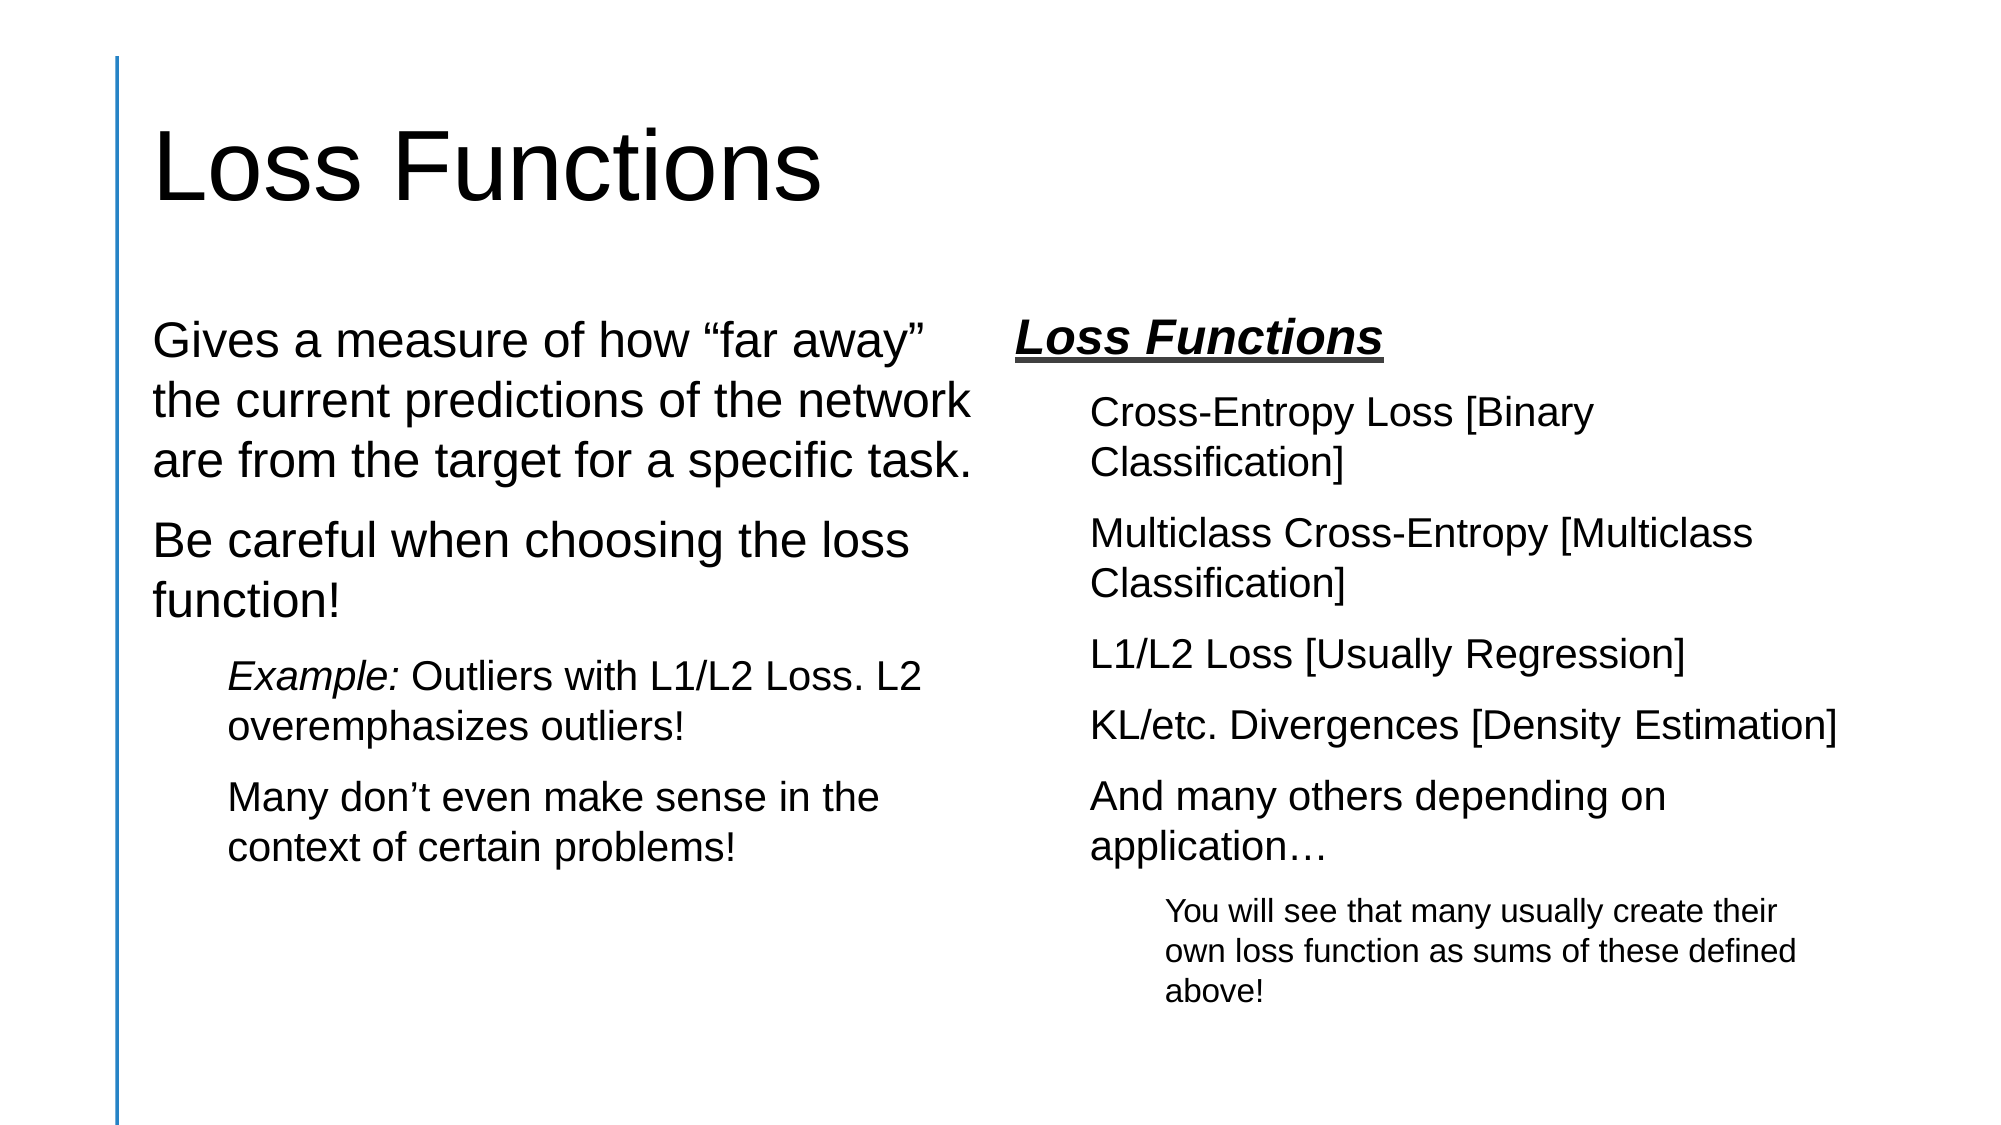

# Loss Functions
Loss Functions
Cross-Entropy Loss [Binary Classification]
Multiclass Cross-Entropy [Multiclass Classification]
L1/L2 Loss [Usually Regression]
KL/etc. Divergences [Density Estimation]
And many others depending on application…
You will see that many usually create their own loss function as sums of these defined above!
Gives a measure of how “far away” the current predictions of the network are from the target for a specific task.
Be careful when choosing the loss function!
Example: Outliers with L1/L2 Loss. L2 overemphasizes outliers!
Many don’t even make sense in the context of certain problems!